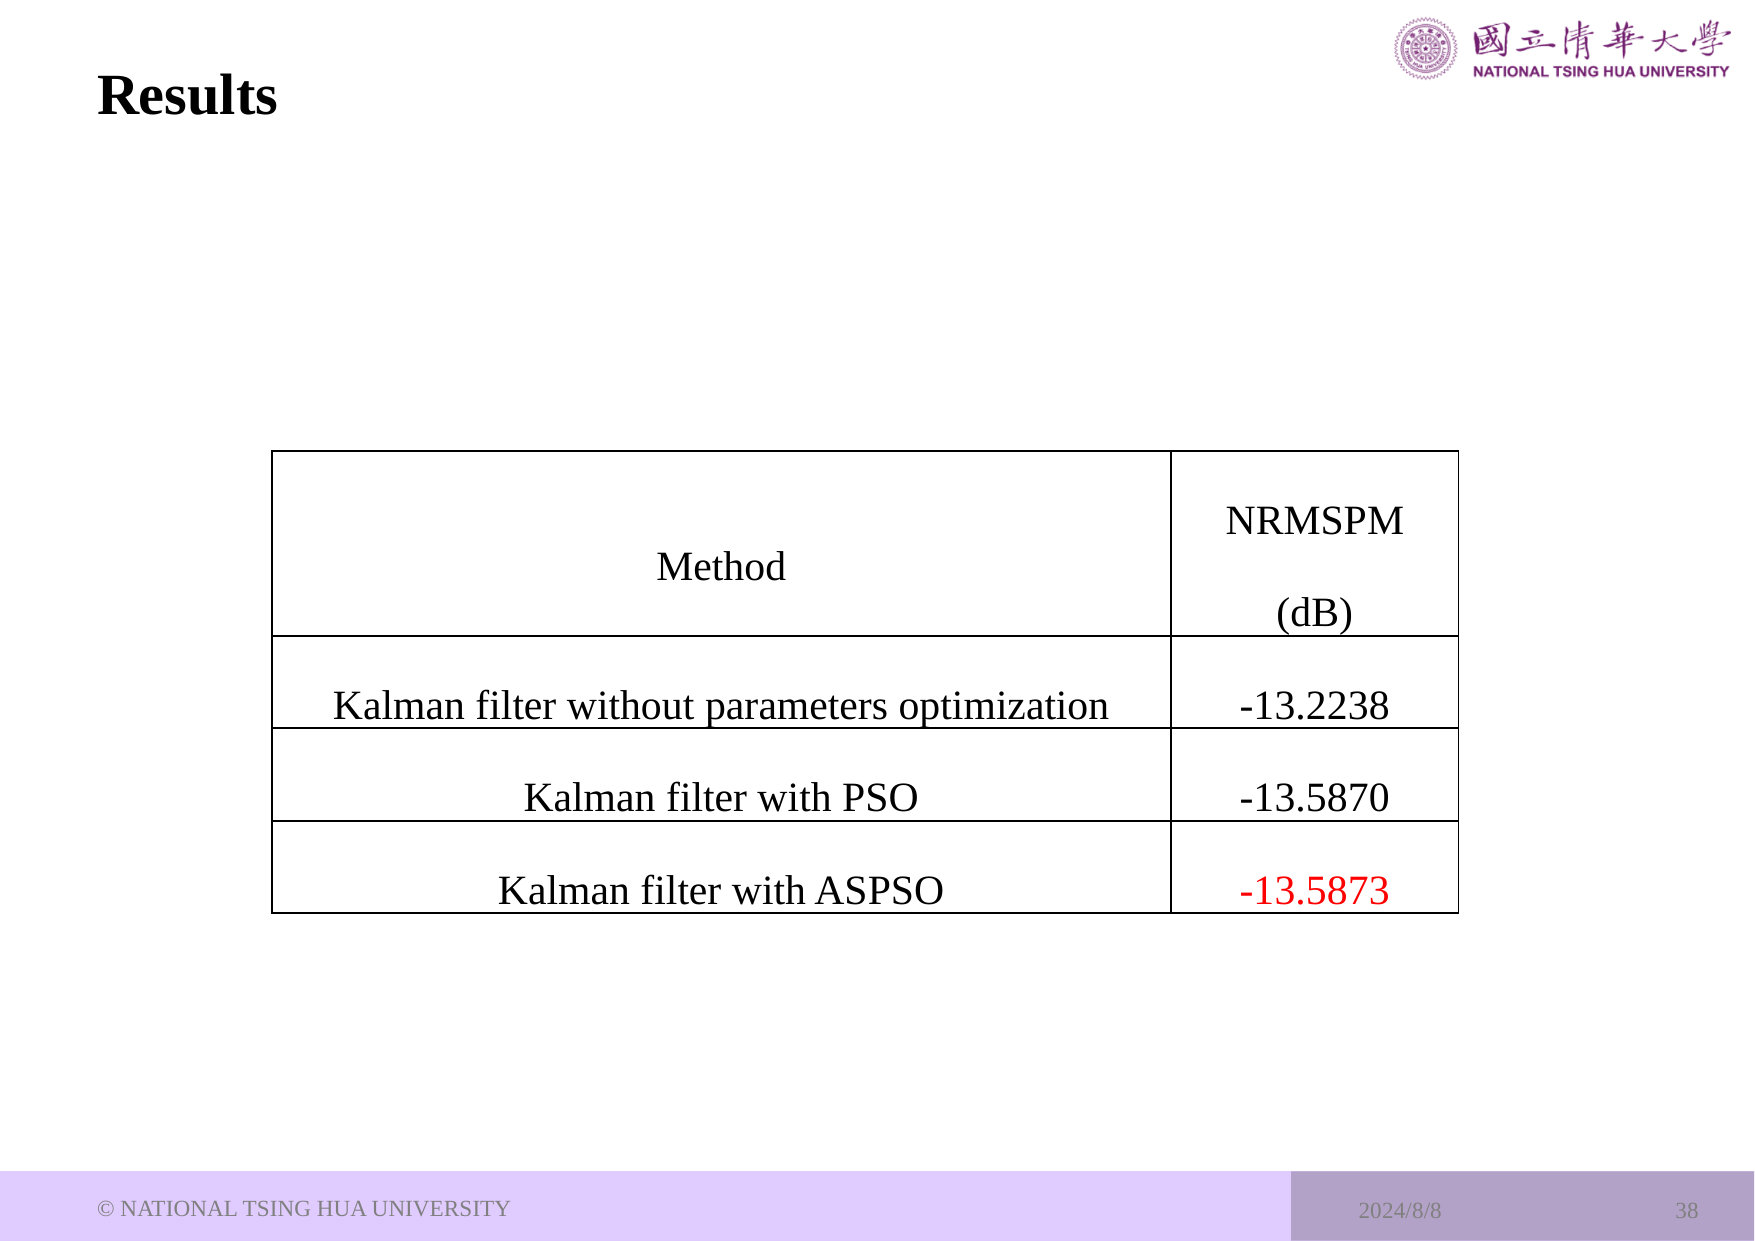

# Results
| Method | NRMSPM (dB) |
| --- | --- |
| Kalman filter without parameters optimization | -13.2238 |
| Kalman filter with PSO | -13.5870 |
| Kalman filter with ASPSO | -13.5873 |
© NATIONAL TSING HUA UNIVERSITY
2024/8/8
38